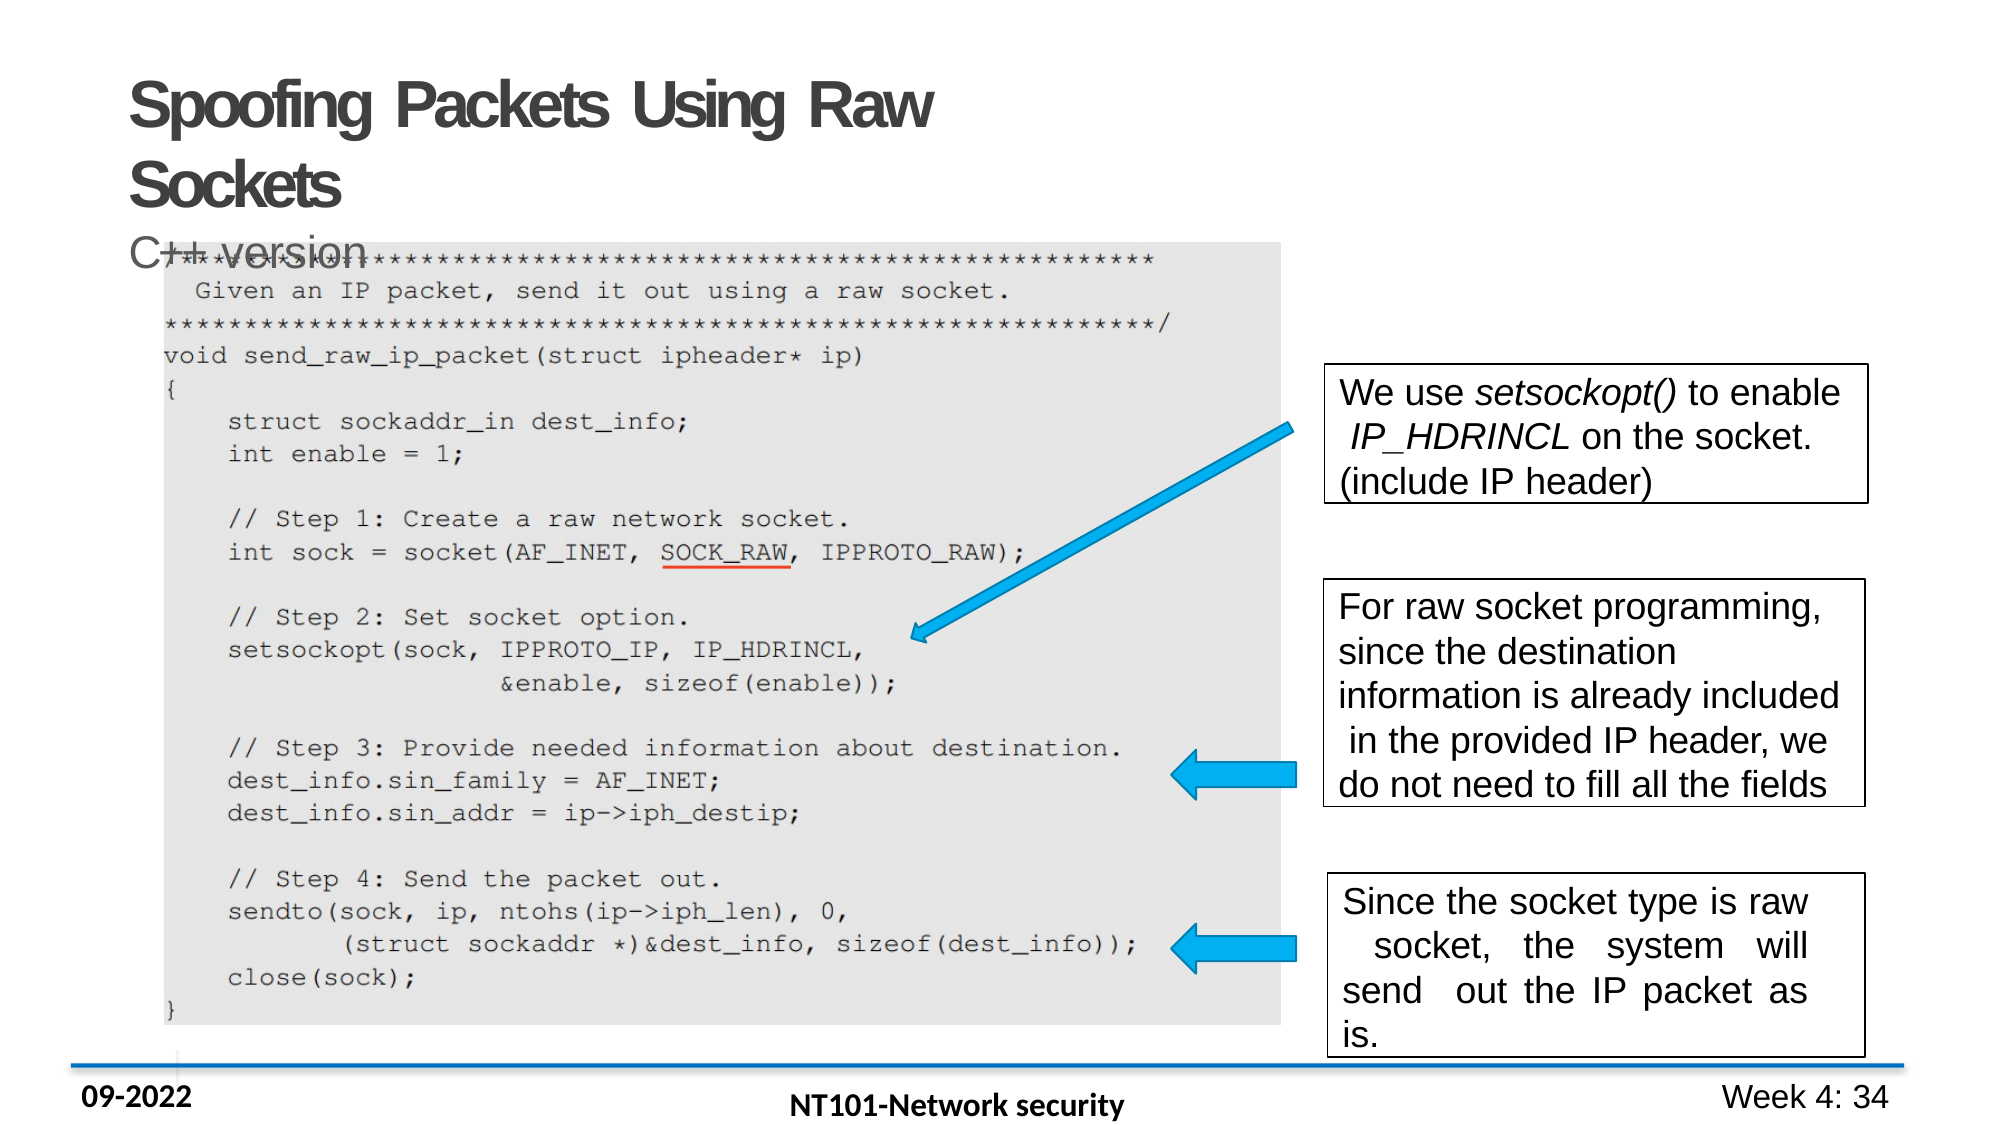

# Spoofing Packets Using Raw Sockets
C++ version

We use setsockopt() to enable  IP_HDRINCL on the socket.  (include IP header)

For raw socket programming,  since the destination  information is already included  in the provided IP header, we  do not need to fill all the fields

Since the socket type is raw  socket, the system will send  out the IP packet as is.